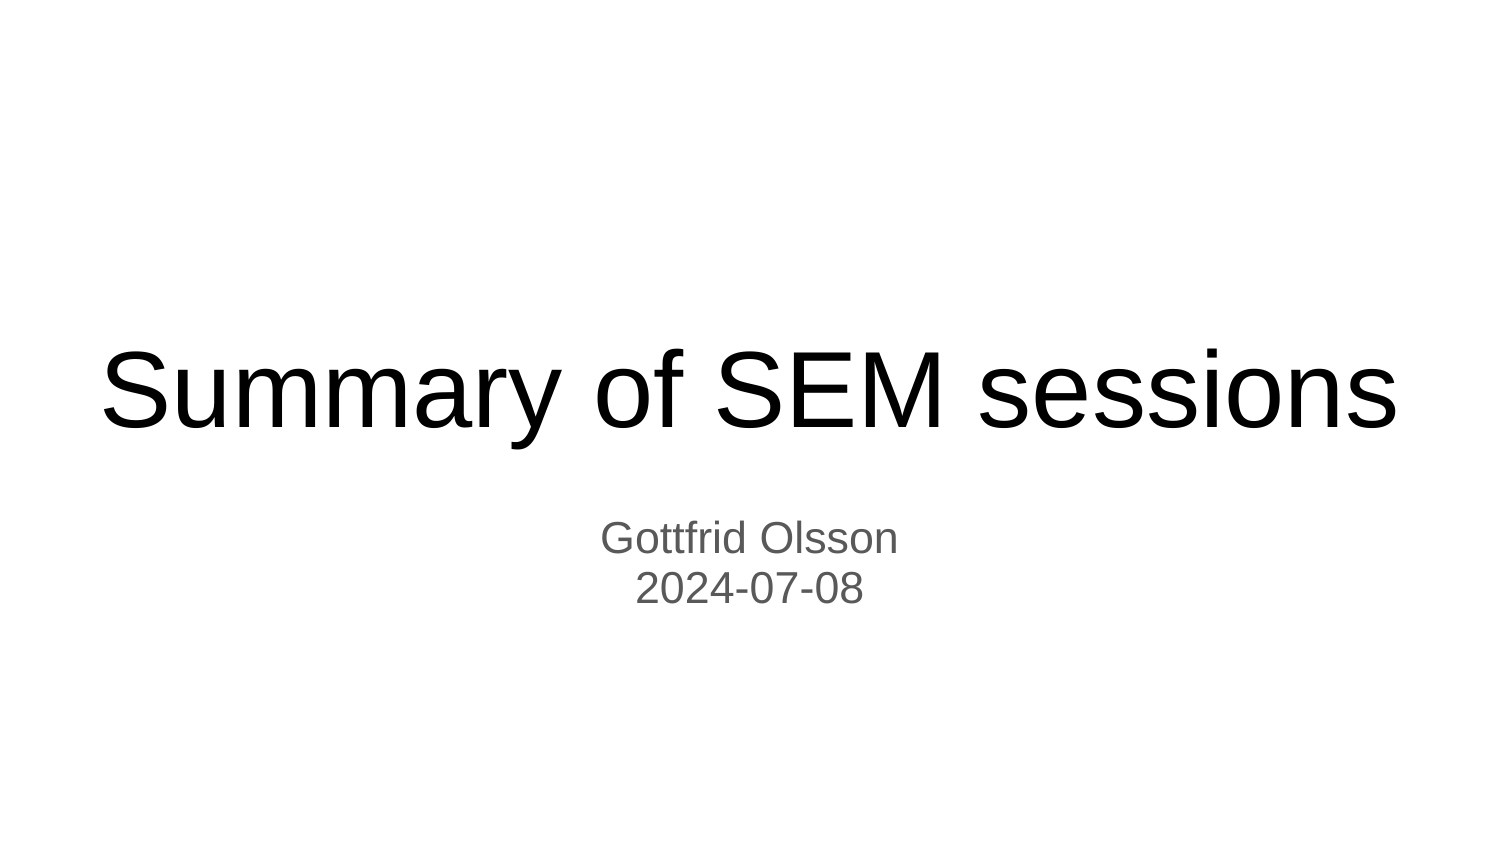

# Summary of SEM sessions
Gottfrid Olsson
2024-07-08